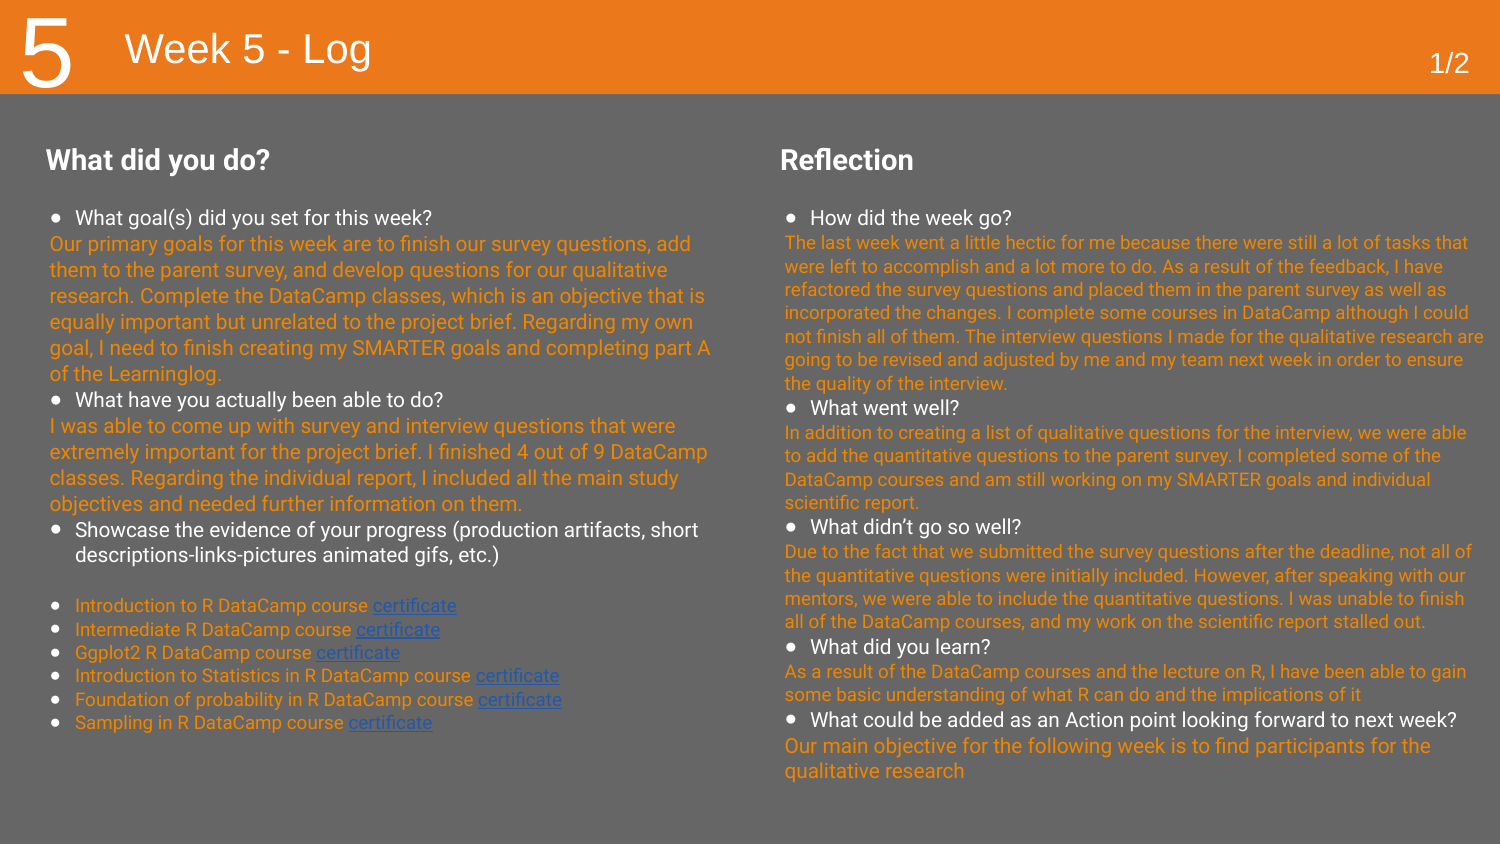

5
# Week 5 - Log
1/2

What did you do?
Reflection
What goal(s) did you set for this week?
Our primary goals for this week are to finish our survey questions, add them to the parent survey, and develop questions for our qualitative research. Complete the DataCamp classes, which is an objective that is equally important but unrelated to the project brief. Regarding my own goal, I need to finish creating my SMARTER goals and completing part A of the Learninglog.
What have you actually been able to do?
I was able to come up with survey and interview questions that were extremely important for the project brief. I finished 4 out of 9 DataCamp classes. Regarding the individual report, I included all the main study objectives and needed further information on them.
Showcase the evidence of your progress (production artifacts, short descriptions-links-pictures animated gifs, etc.)

Introduction to R DataCamp course certificate
Intermediate R DataCamp course certificate
Ggplot2 R DataCamp course certificate
Introduction to Statistics in R DataCamp course certificate
Foundation of probability in R DataCamp course certificate
Sampling in R DataCamp course certificate

How did the week go?
The last week went a little hectic for me because there were still a lot of tasks that were left to accomplish and a lot more to do. As a result of the feedback, I have refactored the survey questions and placed them in the parent survey as well as incorporated the changes. I complete some courses in DataCamp although I could not finish all of them. The interview questions I made for the qualitative research are going to be revised and adjusted by me and my team next week in order to ensure the quality of the interview.
What went well?
In addition to creating a list of qualitative questions for the interview, we were able to add the quantitative questions to the parent survey. I completed some of the DataCamp courses and am still working on my SMARTER goals and individual scientific report.
What didn’t go so well?
Due to the fact that we submitted the survey questions after the deadline, not all of the quantitative questions were initially included. However, after speaking with our mentors, we were able to include the quantitative questions. I was unable to finish all of the DataCamp courses, and my work on the scientific report stalled out.
What did you learn?
As a result of the DataCamp courses and the lecture on R, I have been able to gain some basic understanding of what R can do and the implications of it
What could be added as an Action point looking forward to next week?
Our main objective for the following week is to find participants for the qualitative research